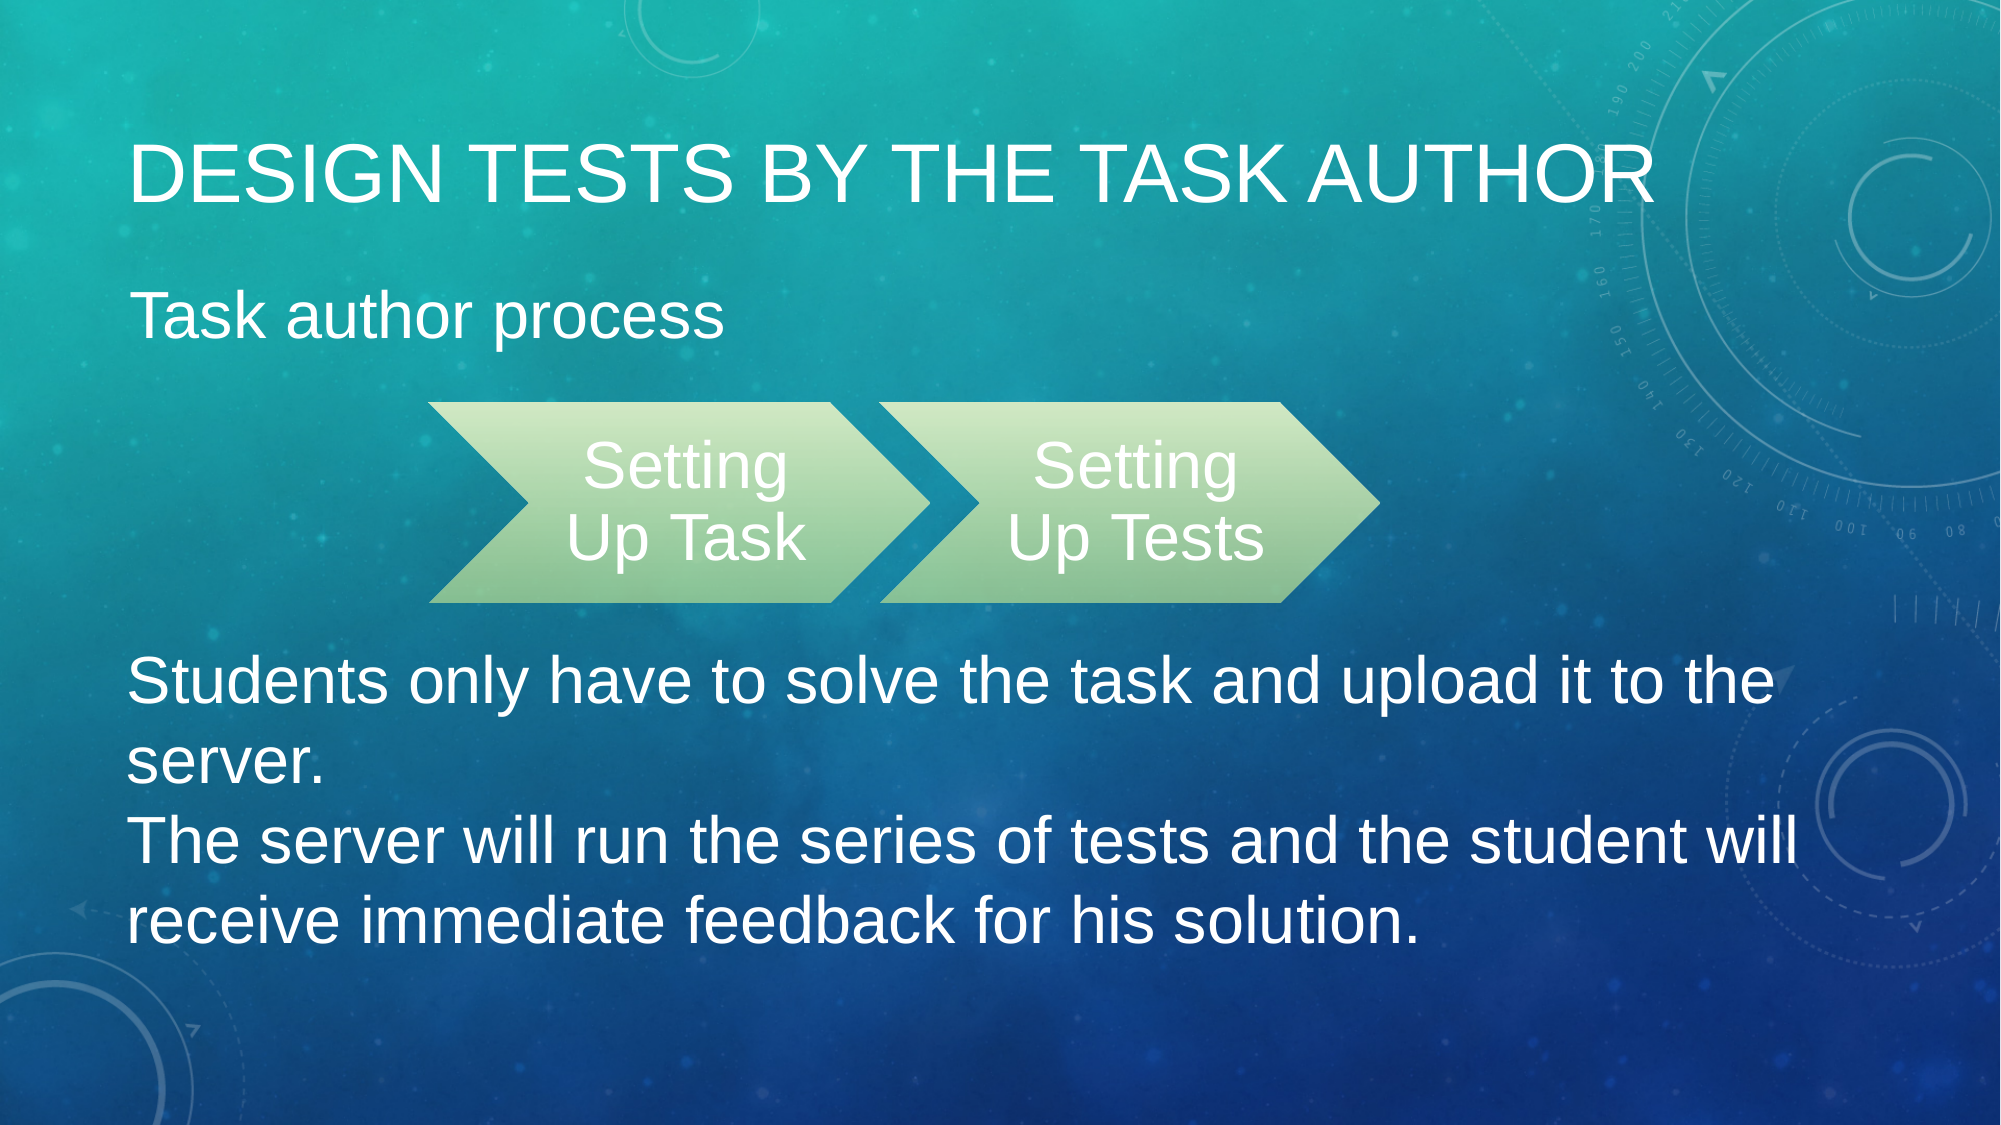

# Design tests by the task author
Task author process
Setting Up Task
Setting Up Tests
Students only have to solve the task and upload it to the server.
The server will run the series of tests and the student will receive immediate feedback for his solution.